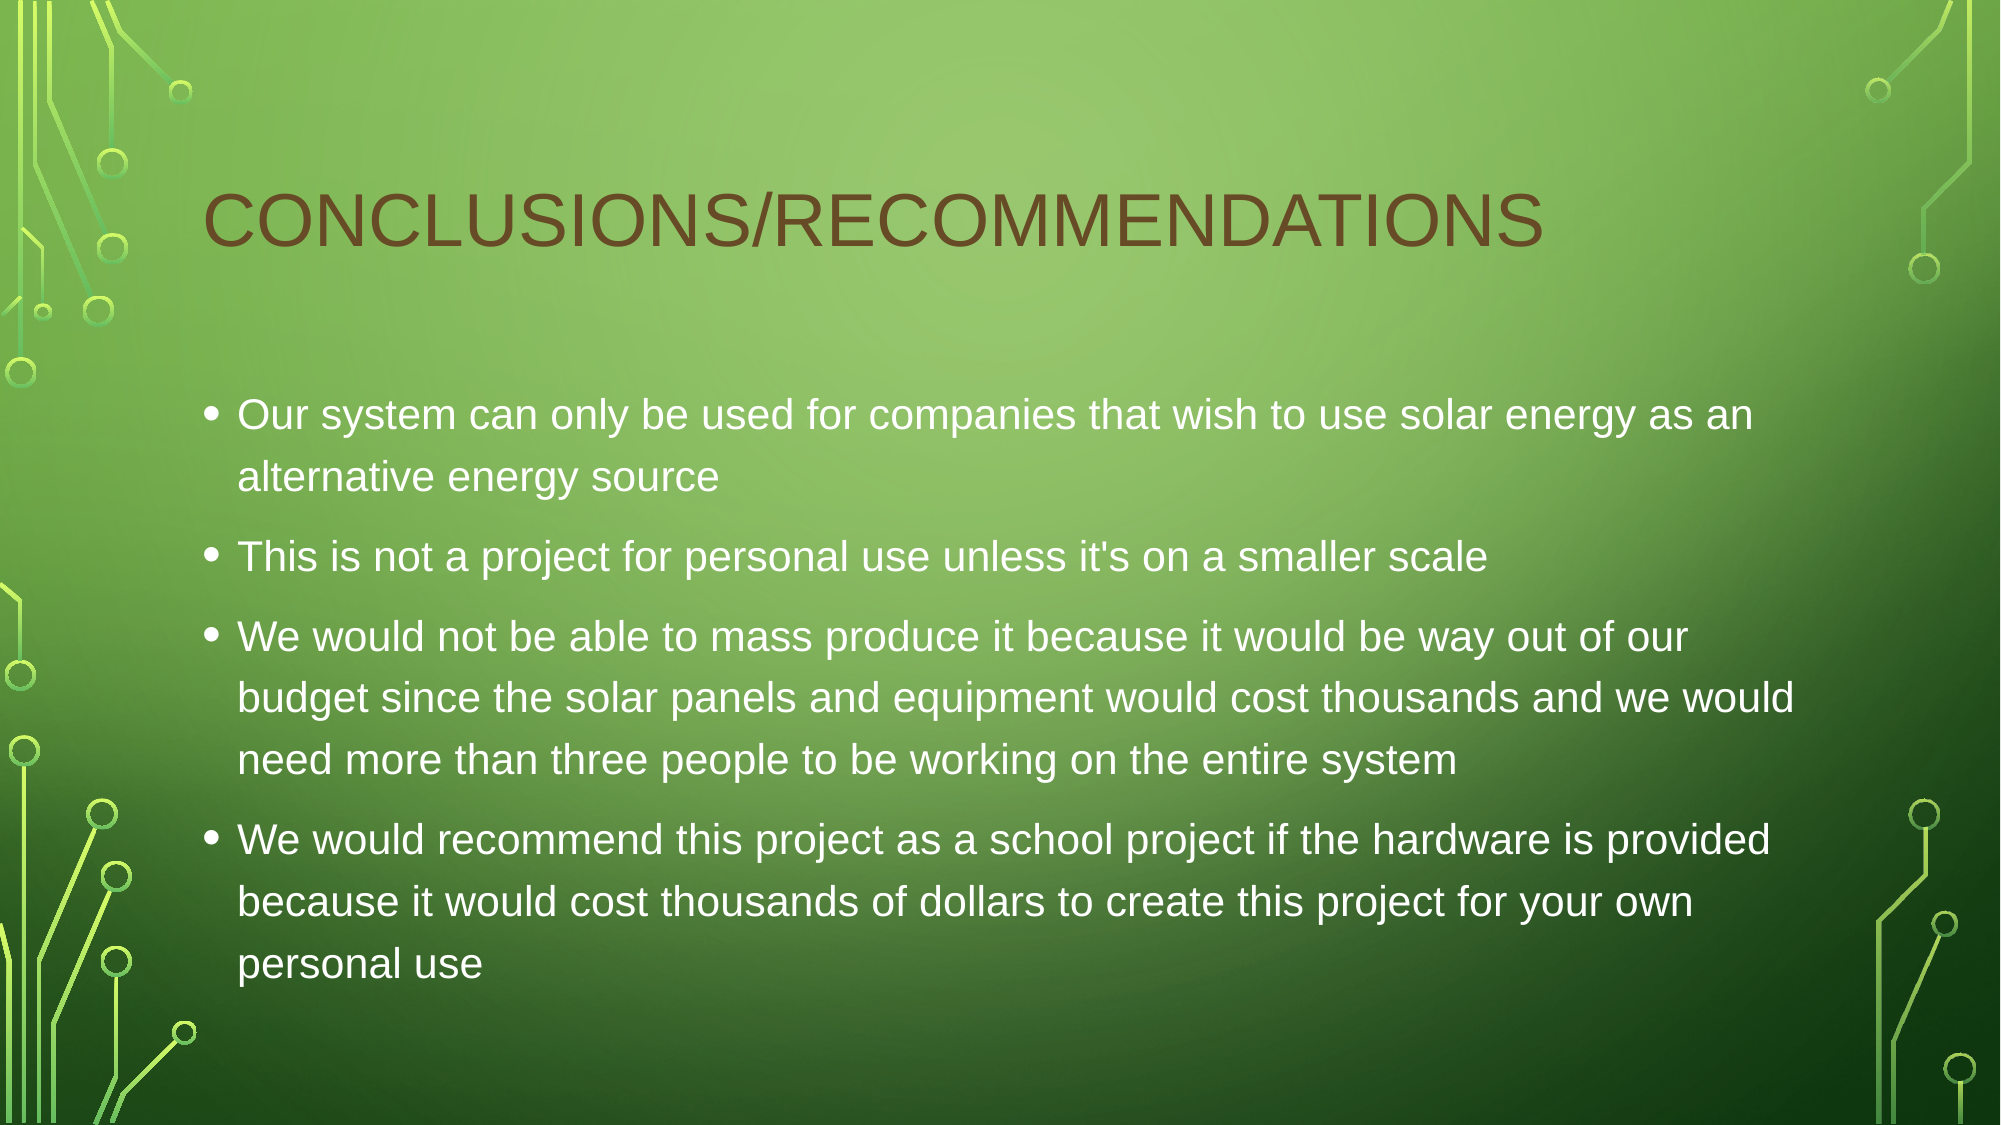

# Conclusions/Recommendations
Our system can only be used for companies that wish to use solar energy as an alternative energy source
This is not a project for personal use unless it's on a smaller scale
We would not be able to mass produce it because it would be way out of our budget since the solar panels and equipment would cost thousands and we would need more than three people to be working on the entire system
We would recommend this project as a school project if the hardware is provided because it would cost thousands of dollars to create this project for your own personal use